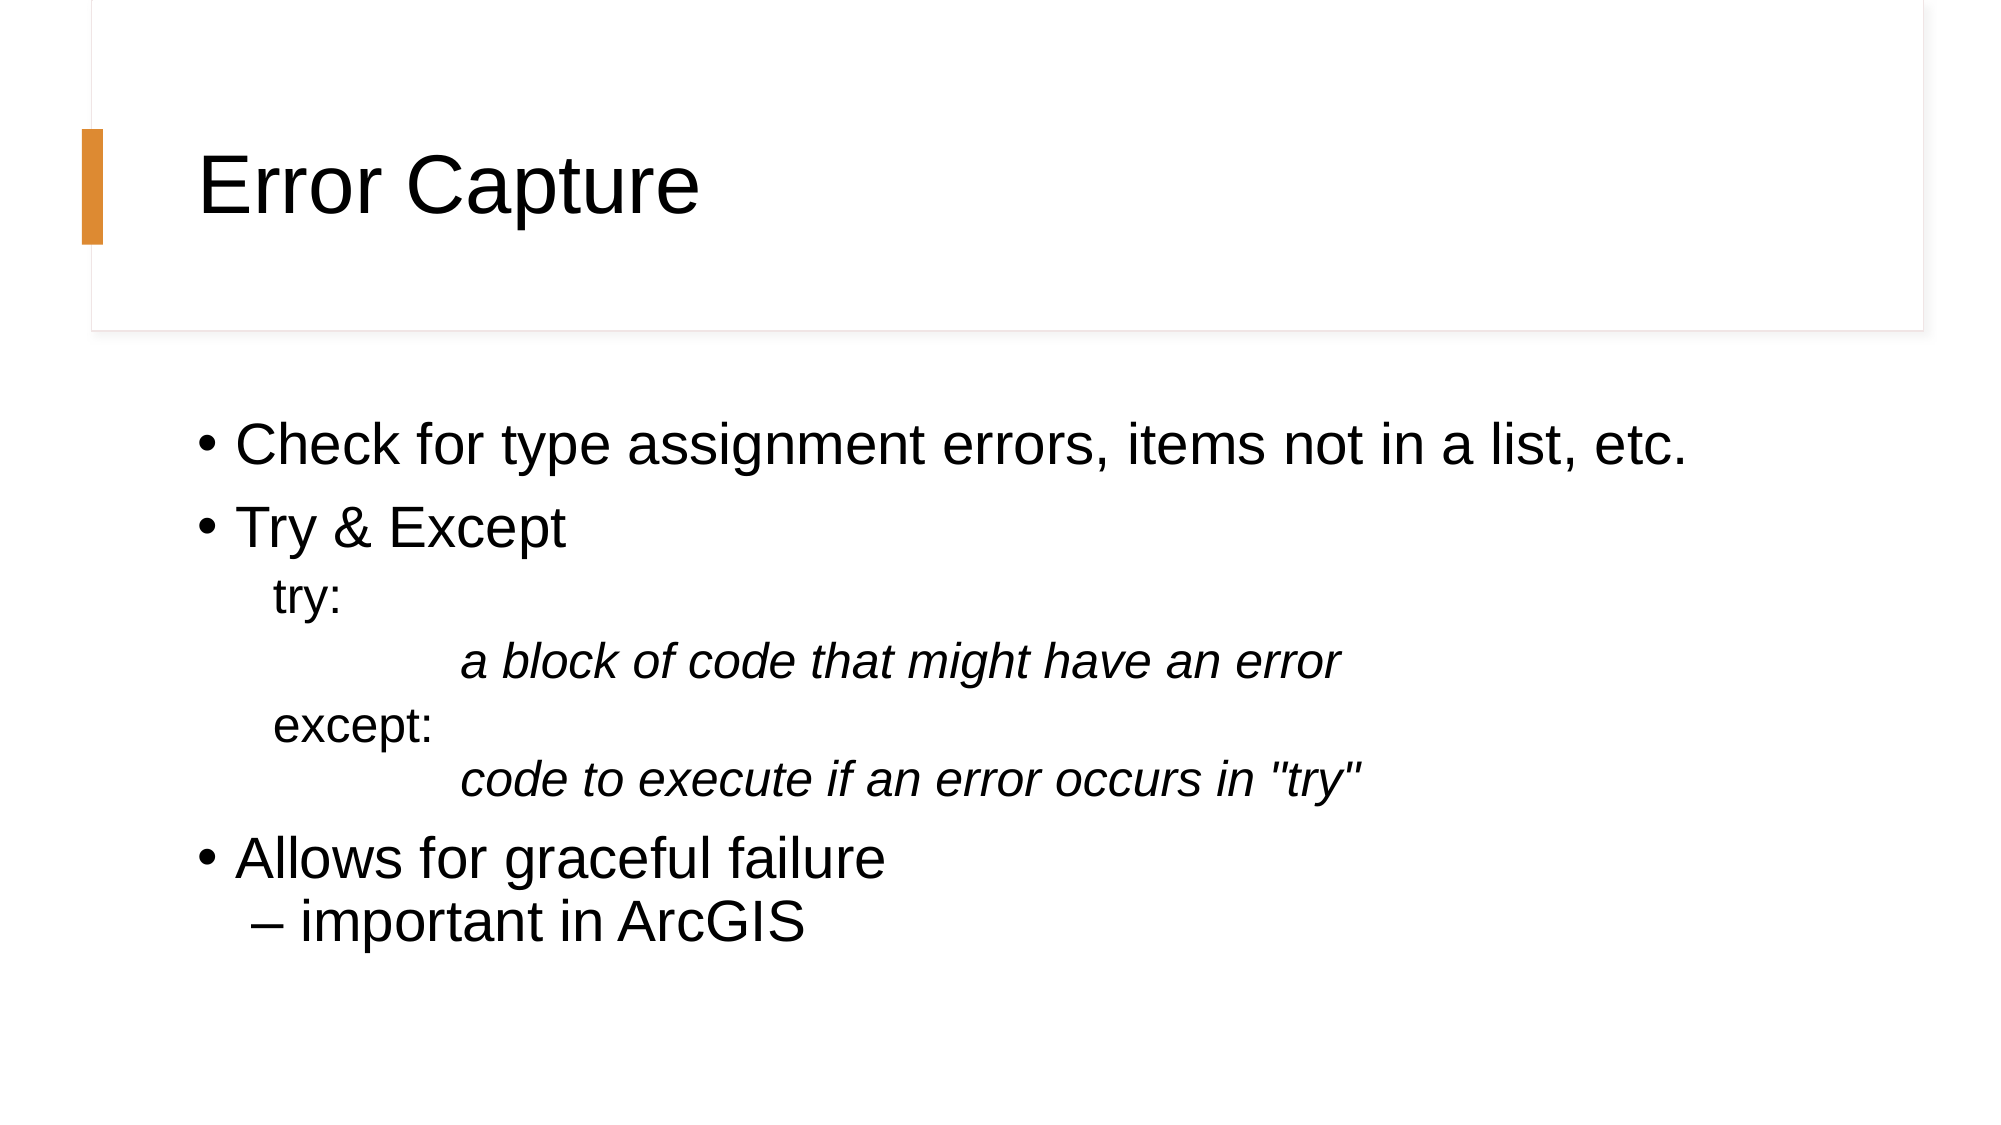

# Error Capture
Check for type assignment errors, items not in a list, etc.
Try & Except
try:
		a block of code that might have an error
except:
	code to execute if an error occurs in "try"
Allows for graceful failure
 – important in ArcGIS